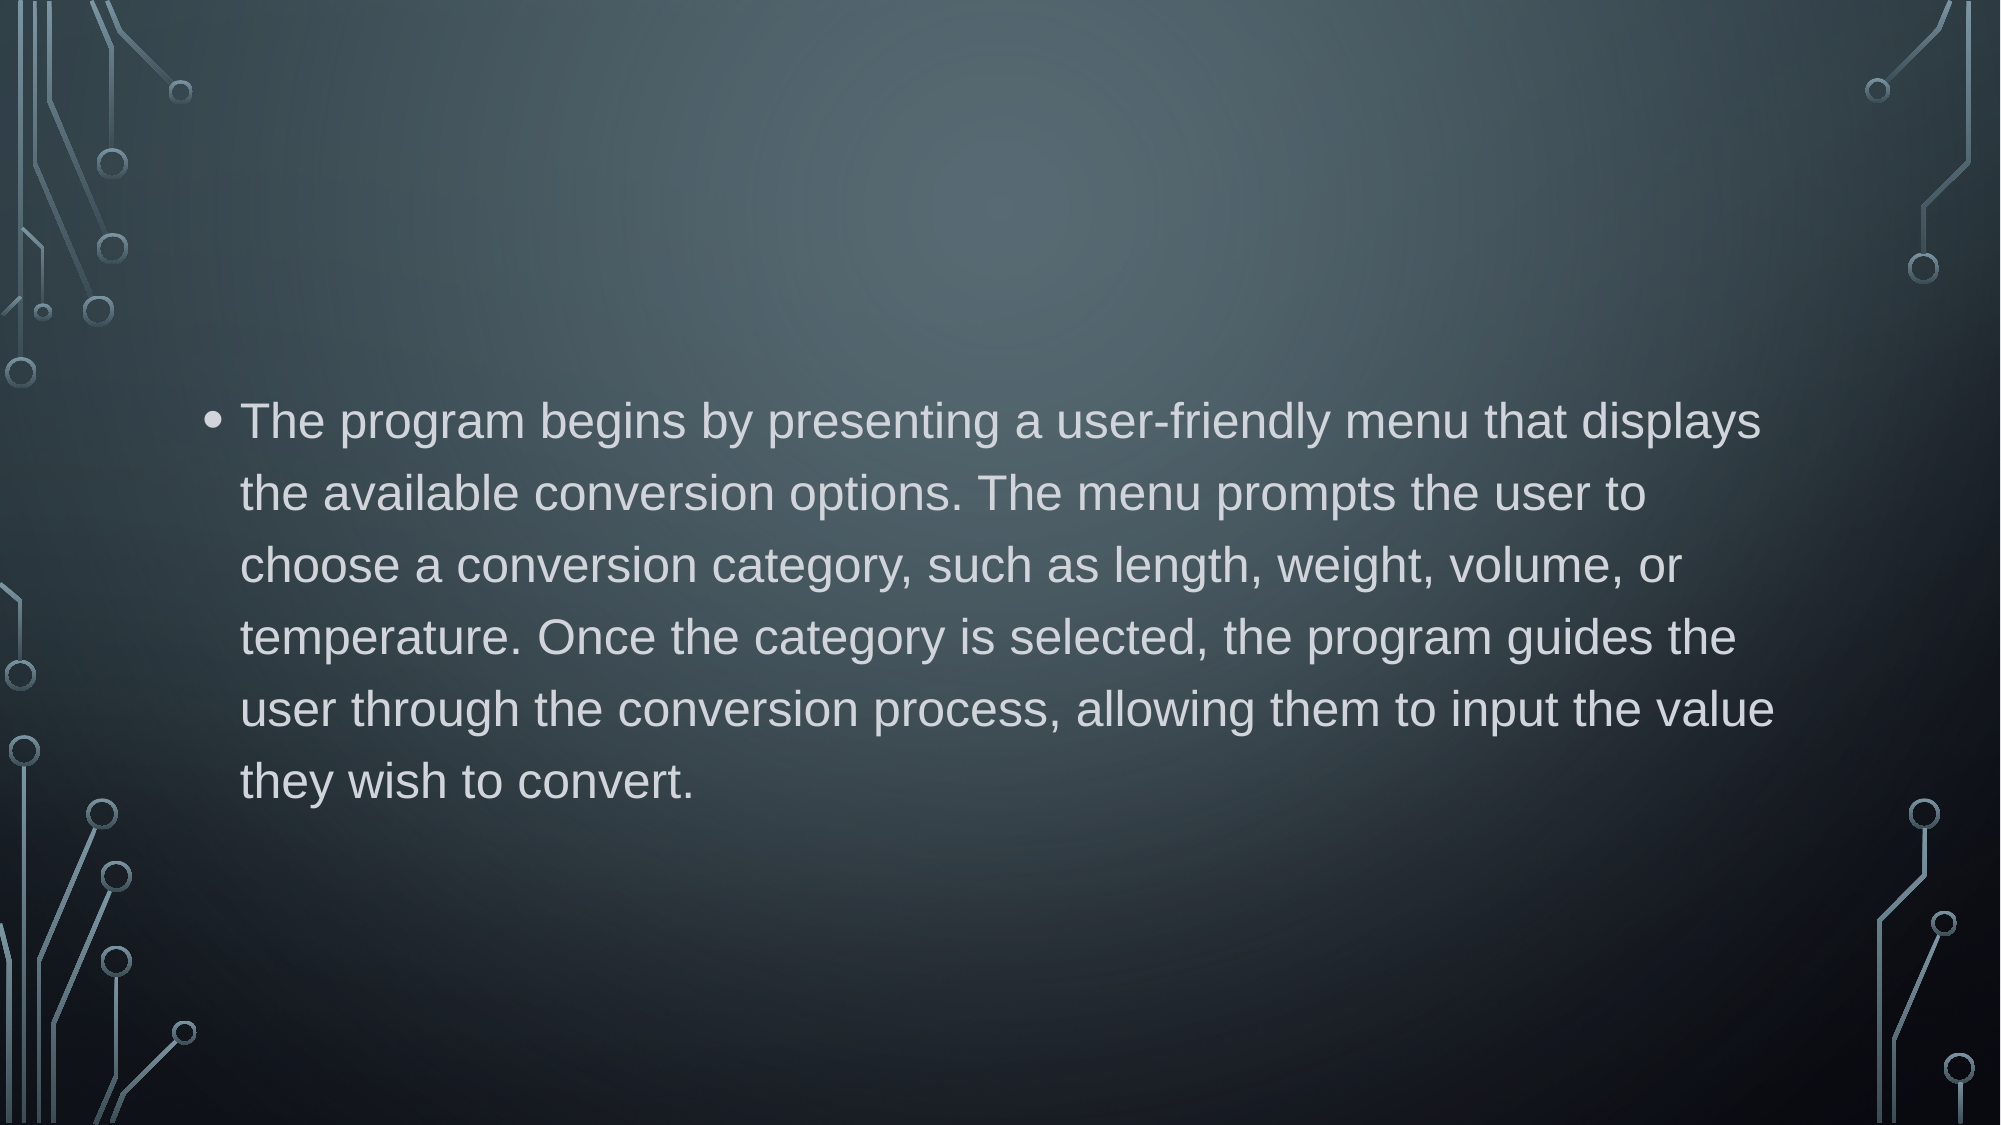

The program begins by presenting a user-friendly menu that displays the available conversion options. The menu prompts the user to choose a conversion category, such as length, weight, volume, or temperature. Once the category is selected, the program guides the user through the conversion process, allowing them to input the value they wish to convert.